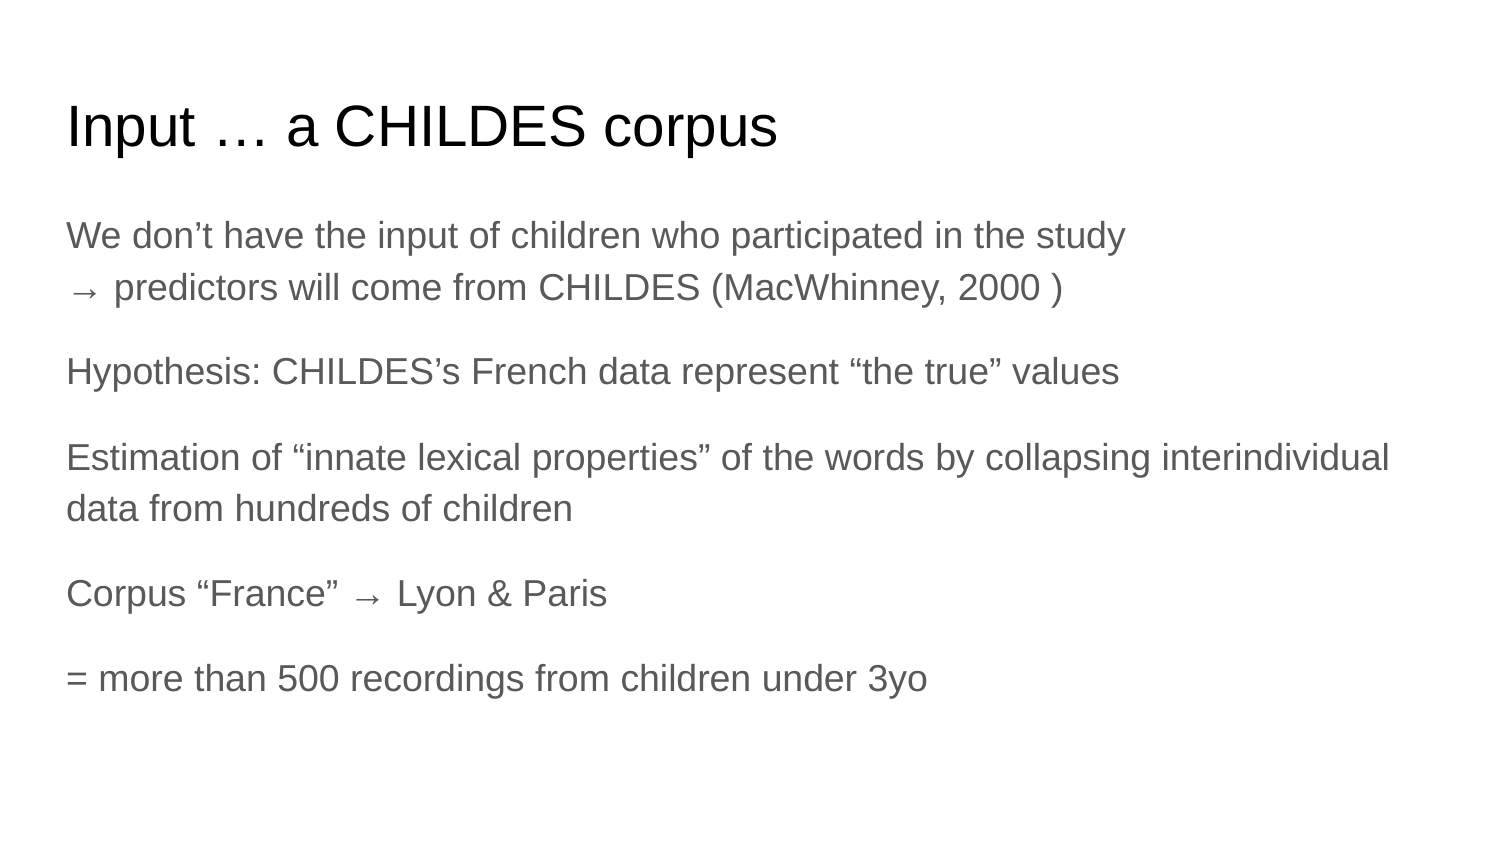

# Input … a CHILDES corpus
We don’t have the input of children who participated in the study
→ predictors will come from CHILDES (MacWhinney, 2000 )
Hypothesis: CHILDES’s French data represent “the true” values
Estimation of “innate lexical properties” of the words by collapsing interindividual data from hundreds of children
Corpus “France” → Lyon & Paris
= more than 500 recordings from children under 3yo